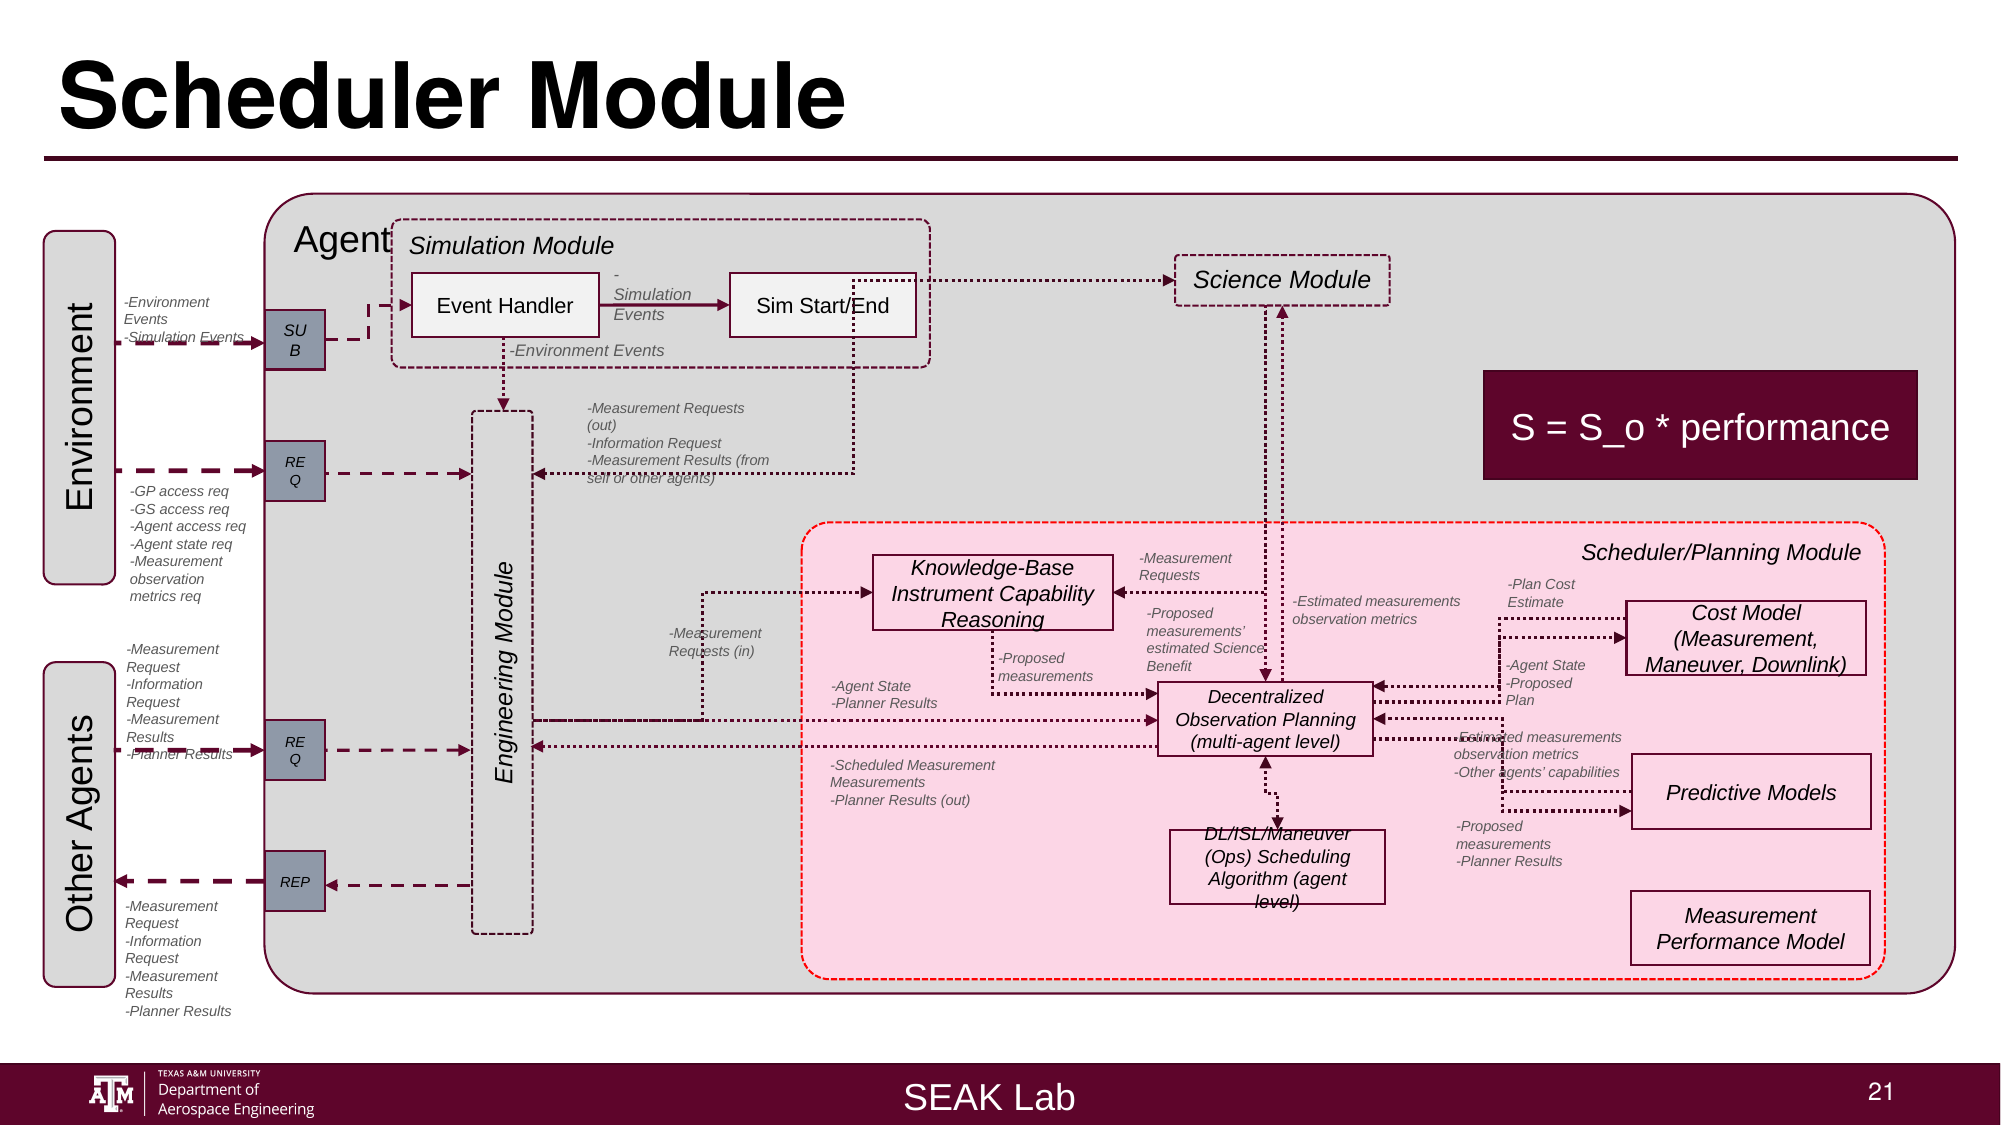

# Scheduler Module
Agent
Simulation Module
Science Module
-Simulation Events
Sim Start/End
Event Handler
-Environment Events
-Simulation Events
SUB
-Environment Events
S = S_o * performance
Environment
-Measurement Requests (out)
-Information Request
-Measurement Results (from self or other agents)
REQ
-GP access req
-GS access req
-Agent access req
-Agent state req
-Measurement observation metrics req
Scheduler/Planning Module
-Measurement Requests
Knowledge-Base Instrument Capability Reasoning
-Plan Cost Estimate
-Estimated measurements observation metrics
-Proposed measurements’ estimated Science Benefit

Cost Model
(Measurement, Maneuver, Downlink)
-Measurement Requests (in)
-Measurement Request
-Information Request
-Measurement Results
-Planner Results
-Proposed measurements
Engineering Module
-Agent State
-Proposed Plan
-Agent State
-Planner Results
Decentralized Observation Planning (multi-agent level)
REQ
-Estimated measurements observation metrics
-Other agents’ capabilities
-Scheduled Measurement Measurements
-Planner Results (out)
Predictive Models
Other Agents
-Proposed measurements
-Planner Results
DL/ISL/Maneuver (Ops) Scheduling Algorithm (agent level)
REP
-Measurement Request
-Information Request
-Measurement Results
-Planner Results
Measurement Performance Model